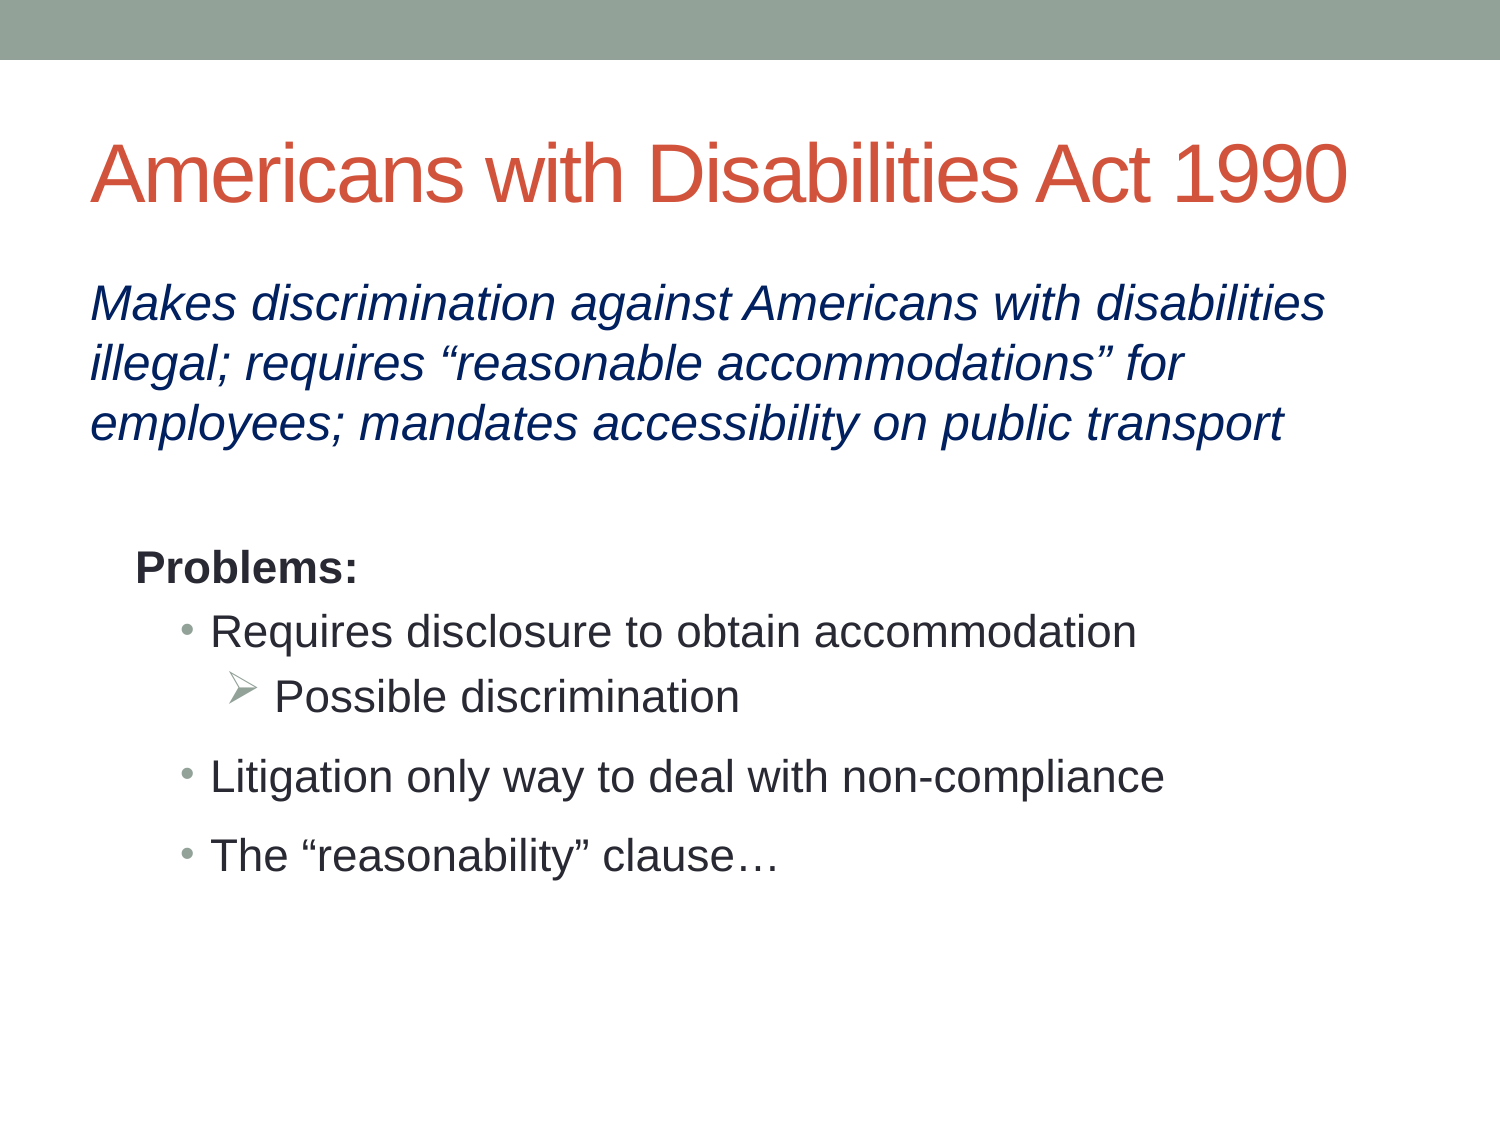

# Americans with Disabilities Act 1990
Makes discrimination against Americans with disabilities illegal; requires “reasonable accommodations” for employees; mandates accessibility on public transport

Problems:
Requires disclosure to obtain accommodation
 Possible discrimination
Litigation only way to deal with non-compliance
The “reasonability” clause…